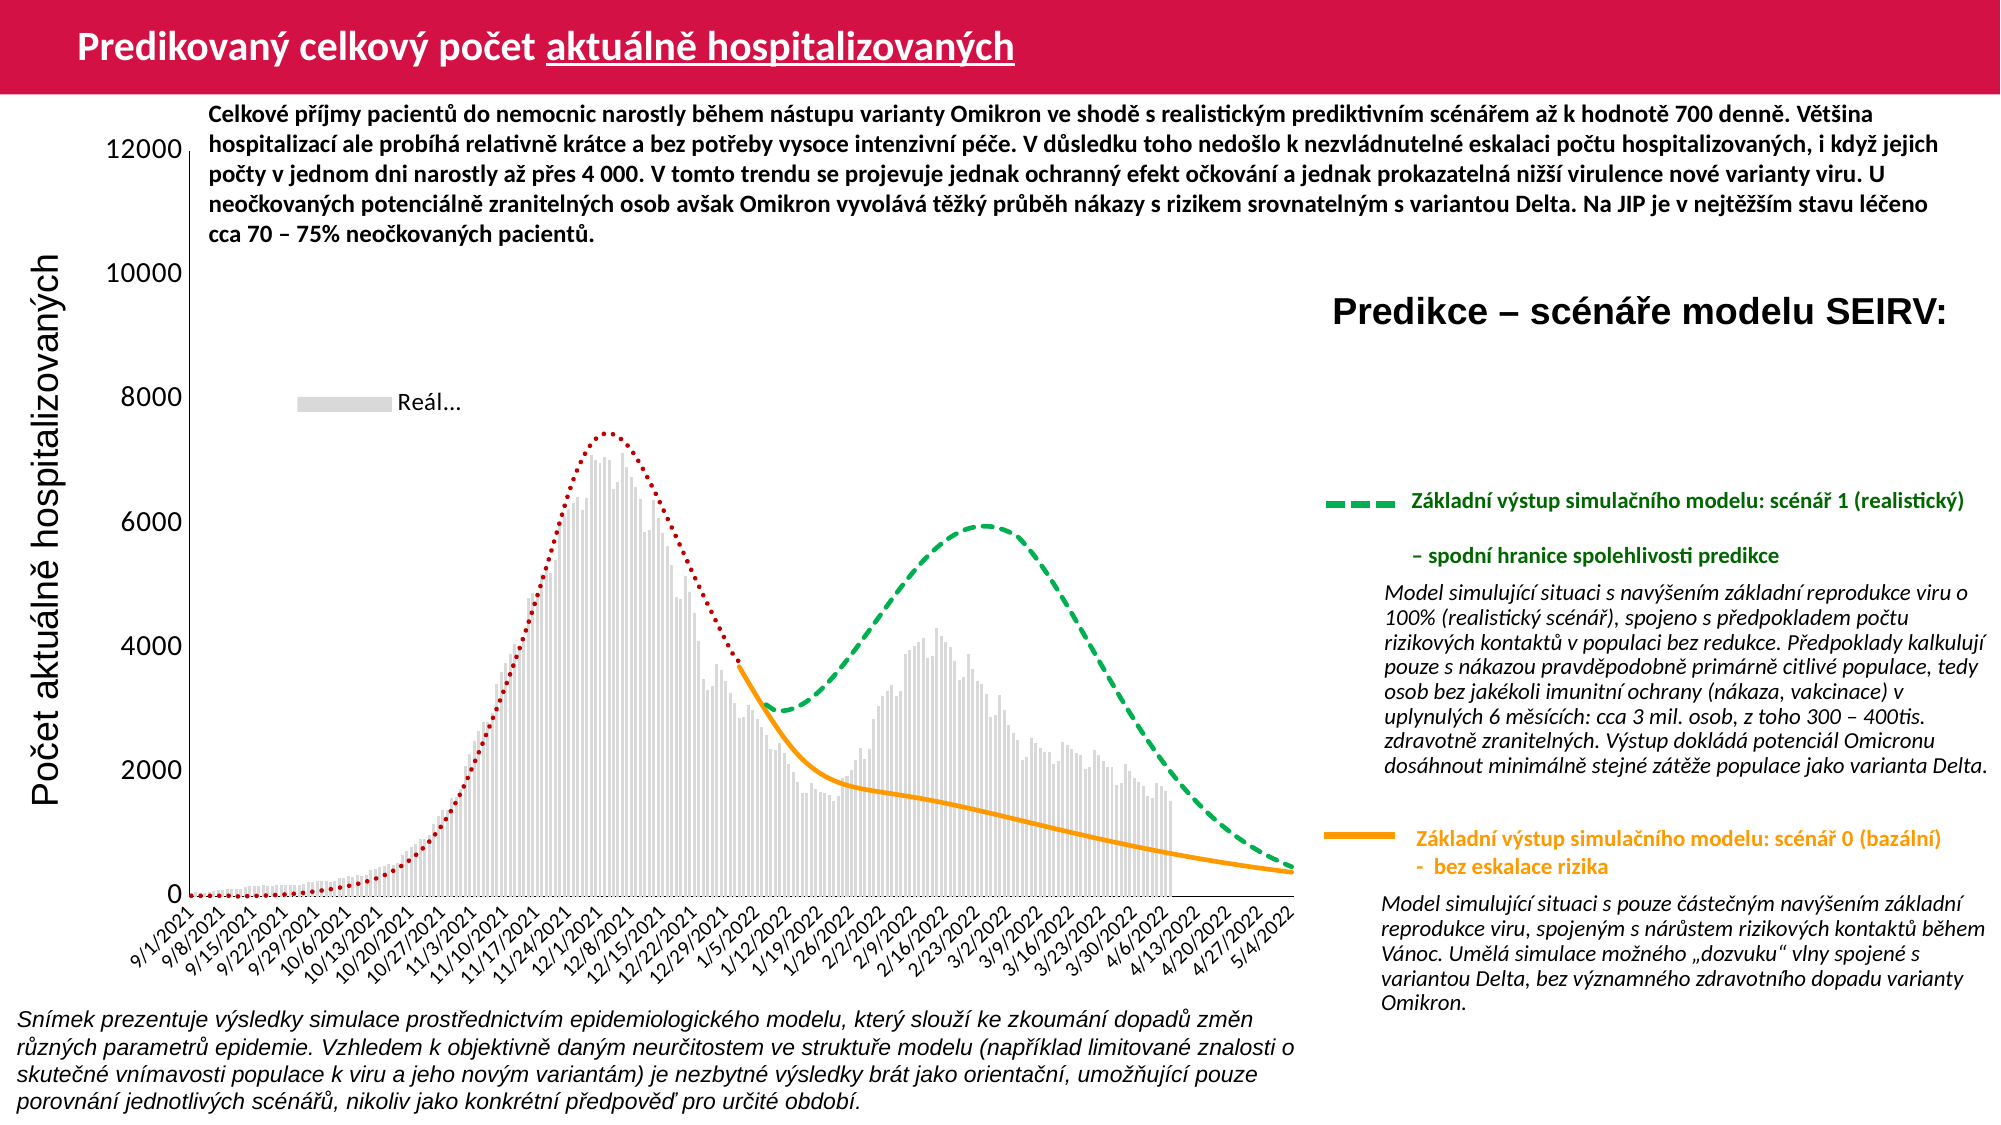

# Predikovaný celkový počet aktuálně hospitalizovaných
Celkové příjmy pacientů do nemocnic narostly během nástupu varianty Omikron ve shodě s realistickým prediktivním scénářem až k hodnotě 700 denně. Většina hospitalizací ale probíhá relativně krátce a bez potřeby vysoce intenzivní péče. V důsledku toho nedošlo k nezvládnutelné eskalaci počtu hospitalizovaných, i když jejich počty v jednom dni narostly až přes 4 000. V tomto trendu se projevuje jednak ochranný efekt očkování a jednak prokazatelná nižší virulence nové varianty viru. U neočkovaných potenciálně zranitelných osob avšak Omikron vyvolává těžký průběh nákazy s rizikem srovnatelným s variantou Delta. Na JIP je v nejtěžším stavu léčeno cca 70 – 75% neočkovaných pacientů.

### Chart

| Category | Reálná data | B | V2 | C |
|---|---|---|---|---|
| 44440 | 63.0 | 10.906399302941281 | None | None |
| 44441 | 66.0 | 11.006864666764159 | None | None |
| 44442 | 64.0 | 11.101992696116213 | None | None |
| 44443 | 61.0 | 11.191995222849073 | None | None |
| 44444 | 69.0 | 11.277564086019993 | None | None |
| 44445 | 92.0 | 11.359158608422149 | None | None |
| 44446 | 97.0 | 11.436617888015462 | None | None |
| 44447 | 102.0 | 11.509818893886404 | None | None |
| 44448 | 113.0 | 11.646570369688561 | None | None |
| 44449 | 117.0 | 11.832105954177678 | None | None |
| 44450 | 115.0 | 0.8949577456948639 | None | None |
| 44451 | 127.0 | 2.371296230458519 | None | None |
| 44452 | 157.0 | 4.034043317106558 | None | None |
| 44453 | 164.0 | 5.92348408893816 | None | None |
| 44454 | 168.0 | 8.081438184114122 | None | None |
| 44455 | 166.0 | 10.548950677150492 | None | None |
| 44456 | 182.0 | 13.365088119747037 | None | None |
| 44457 | 161.0 | 16.565388625336457 | None | None |
| 44458 | 164.0 | 20.18356763185656 | None | None |
| 44459 | 185.0 | 24.251389765433135 | None | None |
| 44460 | 180.0 | 28.798417478055516 | None | None |
| 44461 | 182.0 | 33.852564097667035 | None | None |
| 44462 | 183.0 | 39.43911002823516 | None | None |
| 44463 | 188.0 | 45.5801573933882 | None | None |
| 44464 | 188.0 | 52.29651086623679 | None | None |
| 44465 | 197.0 | 59.60940652443379 | None | None |
| 44466 | 229.0 | 67.54055334857011 | None | None |
| 44467 | 226.0 | 76.11119161354634 | None | None |
| 44468 | 253.0 | 85.34247803103788 | None | None |
| 44469 | 251.0 | 95.25597104207137 | None | None |
| 44470 | 244.0 | 105.87341417016626 | None | None |
| 44471 | 234.0 | 117.21725535991835 | None | None |
| 44472 | 247.0 | 129.3121543738431 | None | None |
| 44473 | 302.0 | 142.18509122340515 | None | None |
| 44474 | 302.0 | 155.86444570218077 | None | None |
| 44475 | 327.0 | 170.38112923376454 | None | None |
| 44476 | 316.0 | 185.7672835919103 | None | None |
| 44477 | 344.0 | 202.0563427946607 | None | None |
| 44478 | 333.0 | 219.82063099405758 | None | None |
| 44479 | 350.0 | 239.51690508056987 | None | None |
| 44480 | 425.0 | 261.4814641773013 | None | None |
| 44481 | 444.0 | 285.99413063722886 | None | None |
| 44482 | 470.0 | 313.3189035462547 | None | None |
| 44483 | 496.0 | 343.7227286395499 | None | None |
| 44484 | 527.0 | 377.48509874539343 | None | None |
| 44485 | 515.0 | 414.89630397024024 | None | None |
| 44486 | 543.0 | 456.2614371712018 | None | None |
| 44487 | 665.0 | 501.8985344868944 | None | None |
| 44488 | 733.0 | 552.144990918615 | None | None |
| 44489 | 795.0 | 607.3566007312277 | None | None |
| 44490 | 851.0 | 667.913578948907 | None | None |
| 44491 | 922.0 | 734.2242057568554 | None | None |
| 44492 | 929.0 | 806.7146208866916 | None | None |
| 44493 | 993.0 | 885.8201031394769 | None | None |
| 44494 | 1175.0 | 972.0040577502587 | None | None |
| 44495 | 1296.0 | 1065.7685749287702 | None | None |
| 44496 | 1400.0 | 1167.6588385879973 | None | None |
| 44497 | 1395.0 | 1278.2589346195448 | None | None |
| 44498 | 1581.0 | 1398.1893891890713 | None | None |
| 44499 | 1599.0 | 1528.106955034588 | None | None |
| 44500 | 1731.0 | 1668.708848986198 | None | None |
| 44501 | 2107.0 | 1820.734357492027 | None | None |
| 44502 | 2298.0 | 1980.87997816113 | None | None |
| 44503 | 2500.0 | 2146.681995405186 | None | None |
| 44504 | 2665.0 | 2316.665756239108 | None | None |
| 44505 | 2806.0 | 2489.905772435759 | None | None |
| 44506 | 2802.0 | 2665.715105159623 | None | None |
| 44507 | 2955.0 | 2843.520504456946 | None | None |
| 44508 | 3416.0 | 3022.791958057698 | None | None |
| 44509 | 3622.0 | 3204.870052051982 | None | None |
| 44510 | 3765.0 | 3390.706141087523 | None | None |
| 44511 | 3897.0 | 3580.8811372896685 | None | None |
| 44512 | 4060.0 | 3775.7719046470284 | None | None |
| 44513 | 3999.0 | 3975.6978471291504 | None | None |
| 44514 | 4146.0 | 4180.9563949033 | None | None |
| 44515 | 4805.0 | 4391.81914708109 | None | None |
| 44516 | 4889.0 | 4608.570829041194 | None | None |
| 44517 | 4826.0 | 4831.609761951404 | None | None |
| 44518 | 5200.0 | 5056.235867288886 | None | None |
| 44519 | 5319.0 | 5287.273004723619 | None | None |
| 44520 | 5207.0 | 5524.786305708737 | None | None |
| 44521 | 5420.0 | 5768.751579766575 | None | None |
| 44522 | 6030.0 | 6019.06623000649 | None | None |
| 44523 | 6135.0 | 6264.202257883411 | None | None |
| 44524 | 6238.0 | 6495.352917039465 | None | None |
| 44525 | 6343.0 | 6700.51276701498 | None | None |
| 44526 | 6437.0 | 6883.099885660606 | None | None |
| 44527 | 6217.0 | 7041.576109522965 | None | None |
| 44528 | 6418.0 | 7175.199576569347 | None | None |
| 44529 | 7105.0 | 7283.71254141439 | None | None |
| 44530 | 7028.0 | 7367.253537197243 | None | None |
| 44531 | 6981.0 | 7426.290164312327 | None | None |
| 44532 | 7073.0 | 7453.992436028436 | None | None |
| 44533 | 7035.0 | 7458.90250445482 | None | None |
| 44534 | 6561.0 | 7442.231298014527 | None | None |
| 44535 | 6668.0 | 7405.286050696477 | None | None |
| 44536 | 7138.0 | 7349.38272869938 | None | None |
| 44537 | 6914.0 | 7276.046536365568 | None | None |
| 44538 | 6761.0 | 7187.324842823798 | None | None |
| 44539 | 6592.0 | 7077.9656119549145 | None | None |
| 44540 | 6400.0 | 6957.511323017284 | None | None |
| 44541 | 5871.0 | 6827.660361948038 | None | None |
| 44542 | 5897.0 | 6689.90528306028 | None | None |
| 44543 | 6383.0 | 6545.566916995402 | None | None |
| 44544 | 6098.0 | 6395.821208433149 | None | None |
| 44545 | 5848.0 | 6241.789032590138 | None | None |
| 44546 | 5646.0 | 6091.070794799853 | None | None |
| 44547 | 5337.0 | 5937.692266628139 | None | None |
| 44548 | 4817.0 | 5782.416782838866 | None | None |
| 44549 | 4798.0 | 5625.898537820539 | None | None |
| 44550 | 5158.0 | 5468.705902160429 | None | None |
| 44551 | 4908.0 | 5311.322446551634 | None | None |
| 44552 | 4563.0 | 5154.176512544627 | None | None |
| 44553 | 4113.0 | 5003.166618193593 | None | None |
| 44554 | 3501.0 | 4852.807512133053 | None | None |
| 44555 | 3332.0 | 4703.407796772362 | None | None |
| 44556 | 3388.0 | 4555.255125364002 | None | None |
| 44557 | 3749.0 | 4408.604537529669 | None | None |
| 44558 | 3655.0 | 4263.672018311634 | None | None |
| 44559 | 3473.0 | 4120.6491506341135 | None | None |
| 44560 | 3278.0 | 3984.176168487119 | None | None |
| 44561 | 3115.0 | 3847.998195075881 | None | None |
| 44562 | 2870.0 | 3779.6664392780617 | 3700.6507747265746 | None |
| 44563 | 2890.0 | 3712.478890715603 | 3575.1741734672187 | None |
| 44564 | 3090.0 | None | 3451.8212327057445 | None |
| 44565 | 2996.0 | None | 3330.7068009852164 | None |
| 44566 | 2852.0 | None | 3211.9302602029843 | None |
| 44567 | 2728.0 | None | 3095.5777981525 | None |
| 44568 | 2608.0 | None | 2981.7236110340596 | 3088.318636930941 |
| 44569 | 2375.0 | None | 2870.430804731334 | 3040.8462170980793 |
| 44570 | 2351.0 | None | 2761.75178477445 | 2993.3737972652175 |
| 44571 | 2477.0 | None | 2655.731937044354 | 2988.102140640001 |
| 44572 | 2312.0 | None | 2554.4562197140135 | 2991.952970828213 |
| 44573 | 2127.0 | None | 2459.3353668178756 | 3004.7346475705394 |
| 44574 | 2002.0 | None | 2371.0372711414566 | 3026.165216862714 |
| 44575 | 1850.0 | None | 2289.776494986346 | 3055.9312389224992 |
| 44576 | 1662.0 | None | 2215.5165377155563 | 3093.6707343456947 |
| 44577 | 1668.0 | None | 2148.0834435121055 | 3139.0058771379177 |
| 44578 | 1827.0 | None | 2087.2255968651843 | 3191.5623812651497 |
| 44579 | 1738.0 | None | 2032.6247191234634 | 3250.89042506187 |
| 44580 | 1683.0 | None | 1983.9103024905469 | 3316.3655857584467 |
| 44581 | 1660.0 | None | 1940.66186690772 | 3387.3271561960128 |
| 44582 | 1637.0 | None | 1902.4486812179314 | 3463.1852683283782 |
| 44583 | 1538.0 | None | 1868.8246095161314 | 3543.4191327859157 |
| 44584 | 1614.0 | None | 1839.3504224163478 | 3627.553847273822 |
| 44585 | 1912.0 | None | 1813.6078448600438 | 3715.1465031019447 |
| 44586 | 1944.0 | None | 1791.155239124914 | 3805.7704950908455 |
| 44587 | 2035.0 | None | 1771.4717173397223 | 3898.9857757511704 |
| 44588 | 2201.0 | None | 1754.0398397381919 | 3994.3566193963084 |
| 44589 | 2385.0 | None | 1738.4116843504075 | 4091.466021899937 |
| 44590 | 2212.0 | None | 1724.2103779239621 | 4189.90405952551 |
| 44591 | 2380.0 | None | 1711.1166117689927 | 4289.274697693449 |
| 44592 | 2865.0 | None | 1698.8592428521192 | 4389.187510591015 |
| 44593 | 3065.0 | None | 1687.2045233318547 | 4489.252089311949 |
| 44594 | 3222.0 | None | 1675.9371042929931 | 4589.0704846952885 |
| 44595 | 3302.0 | None | 1664.869161789238 | 4688.237281881906 |
| 44596 | 3410.0 | None | 1653.8477541666703 | 4786.3421252342905 |
| 44597 | 3221.0 | None | 1642.7470920830847 | 4882.968221183342 |
| 44598 | 3304.0 | None | 1631.4708726549152 | 4977.696023618282 |
| 44599 | 3913.0 | None | 1619.9457783617115 | 5070.109073293177 |
| 44600 | 3966.0 | None | 1608.1164182539667 | 5159.794135457922 |
| 44601 | 4026.0 | None | 1595.9449655972949 | 5246.360870213168 |
| 44602 | 4092.0 | None | 1583.4076573575637 | 5329.434778305182 |
| 44603 | 4164.0 | None | 1570.4921465617324 | 5408.656805667319 |
| 44604 | 3839.0 | None | 1557.1936812698143 | 5483.682133449928 |
| 44605 | 3867.0 | None | 1543.5146610912532 | 5554.187757250009 |
| 44606 | 4326.0 | None | 1529.465573556152 | 5619.873198620198 |
| 44607 | 4192.0 | None | 1515.0626691981035 | 5680.4600548025755 |
| 44608 | 4097.0 | None | 1500.3251814739967 | 5735.694811595593 |
| 44609 | 4023.0 | None | 1485.2719143283564 | 5785.350094037942 |
| 44610 | 3794.0 | None | 1469.9219746993942 | 5829.225878299638 |
| 44611 | 3486.0 | None | 1454.2938407099214 | 5867.150927432085 |
| 44612 | 3531.0 | None | 1438.4086354984333 | 5898.983852092206 |
| 44613 | 3911.0 | None | 1422.2891709801488 | 5924.6128282659165 |
| 44614 | 3663.0 | None | 1405.9581312714488 | 5943.957921327905 |
| 44615 | 3476.0 | None | 1389.438288681858 | 5956.97123788414 |
| 44616 | 3424.0 | None | 1372.751786301463 | 5963.635975914731 |
| 44617 | 3253.0 | None | 1355.9198274592077 | 5963.965938836718 |
| 44618 | 2898.0 | None | 1338.9626530210996 | 5958.005456861922 |
| 44619 | 2925.0 | None | 1321.8995366256718 | 5945.828983767486 |
| 44620 | 3248.0 | None | 1304.748006158184 | 5927.5403774987335 |
| 44621 | 3010.0 | None | 1287.5247882388517 | 5903.271843909648 |
| 44622 | 2767.0 | None | 1270.2458857563972 | 5873.182573969974 |
| 44623 | 2629.0 | None | 1252.926449351946 | 5837.456921387895 |
| 44624 | 2515.0 | None | 1235.5807168696324 | 5796.302529217161 |
| 44625 | 2200.0 | None | 1218.222075474118 | 5721.293478595077 |
| 44626 | 2251.0 | None | 1200.8630912989222 | 5639.82615330547 |
| 44627 | 2556.0 | None | 1183.5155950749959 | 5552.301521723745 |
| 44628 | 2472.0 | None | 1166.1907479387025 | 5459.1374021031315 |
| 44629 | 2398.0 | None | 1148.8991078898084 | 5360.76500269675 |
| 44630 | 2332.0 | None | 1131.650634839469 | 5257.625452610566 |
| 44631 | 2323.0 | None | 1114.4547199644016 | 5150.1663837637 |
| 44632 | 2137.0 | None | 1097.3202265277496 | 5038.838634318931 |
| 44633 | 2175.0 | None | 1080.255506726394 | 4924.093034559993 |
| 44634 | 2492.0 | None | 1063.268440468717 | 4806.37740667852 |
| 44635 | 2434.0 | None | 1046.366467241792 | 4686.1337523689435 |
| 44636 | 2373.0 | None | 1029.5566063788303 | 4563.795634997516 |
| 44637 | 2310.0 | None | 1012.8454816315909 | 4439.78577857678 |
| 44638 | 2281.0 | None | 996.2393313537096 | 4314.513884501667 |
| 44639 | 2051.0 | None | 979.7440345590727 | 4188.374701248445 |
| 44640 | 2089.0 | None | 963.3651175817939 | 4061.746352664687 |
| 44641 | 2357.0 | None | 947.1077834249895 | 3934.9889561398536 |
| 44642 | 2286.0 | None | 930.9769262680144 | 3808.4434843876916 |
| 44643 | 2189.0 | None | 914.977139085999 | 3682.4308454963116 |
| 44644 | 2086.0 | None | 899.1127285396112 | 3557.2512226259696 |
| 44645 | 2077.0 | None | 883.3877304505099 | 3433.1836230200342 |
| 44646 | 1802.0 | None | 867.805917951921 | 3310.485635381942 |
| 44647 | 1822.0 | None | 852.3708140264403 | 3189.393380770611 |
| 44648 | 2128.0 | None | 837.0857003522862 | 3070.1216401493266 |
| 44649 | 2027.0 | None | 821.9536228726886 | 2952.864129711249 |
| 44650 | 1914.0 | None | 806.9773978828188 | 2837.7939319823677 |
| 44651 | 1843.0 | None | 792.1596248687216 | 2725.064052491184 |
| 44652 | 1775.0 | None | 777.5026936495475 | 2614.808082312477 |
| 44653 | 1612.0 | None | 763.008791206327 | 2507.1409498796506 |
| 44654 | 1587.0 | None | 748.6799083873138 | 2402.1597472679905 |
| 44655 | 1821.0 | None | 734.5178463483468 | 2299.944615320004 |
| 44656 | 1786.0 | None | 720.5242228703241 | 2200.5596738867985 |
| 44657 | 1695.0 | None | 706.7004785302979 | 2104.0539837978185 |
| 44658 | 1539.0 | None | 693.0478827715542 | 2010.462528517539 |
| 44659 | None | None | 679.5675397204174 | 1919.8072038168154 |
| 44660 | None | None | 666.2603938359239 | 1832.0978058903906 |
| 44661 | None | None | 653.1272354528992 | 1747.333009416219 |
| 44662 | None | None | 640.168706168472 | 1665.5013277187873 |
| 44663 | None | None | 627.3853041517195 | 1586.5820488104803 |
| 44664 | None | None | 614.7773893510479 | 1510.5461417104389 |
| 44665 | None | None | 602.345188584629 | 1437.3571284583127 |
| 44666 | None | None | 590.0888005584105 | 1366.9719183763484 |
| 44667 | None | None | 578.008200789931 | 1299.3416017074128 |
| 44668 | None | None | 566.1032464836592 | 1234.4122007818728 |
| 44669 | None | None | 554.3736813082755 | 1172.1253771651125 |
| 44670 | None | None | 542.8191401232892 | 1112.4190942347063 |
| 44671 | None | None | 531.4391536193276 | 1055.2282348370304 |
| 44672 | None | None | 520.2331528662643 | 1000.4851742635323 |
| 44673 | None | None | 509.2004737883193 | 948.1203092753401 |
| 44674 | None | None | 498.3403615724418 | 898.06254419462 |
| 44675 | None | None | 487.65197498431246 | 850.2397352448792 |
| 44676 | None | None | 477.13439060995006 | 804.5790947087614 |
| 44677 | None | None | 466.7866070096584 | 761.0075565374899 |
| 44678 | None | None | 456.60754878387297 | 719.4521052291174 |
| 44679 | None | None | 446.59607053929705 | 679.8400698499998 |
| 44680 | None | None | 436.7509607806311 | 642.0993852704687 |
| 44681 | None | None | 427.070945707624 | 606.1588225555025 |
| 44682 | None | None | 417.55469291751564 | 571.9481905326935 |
| 44683 | None | None | 408.2008150123922 | 539.3985105435005 |
| 44684 | None | None | 399.00787311079813 | 508.44216635041766 |
| 44685 | None | None | 389.9743802629605 | 479.013031124654 |
Predikce – scénáře modelu SEIRV:
Základní výstup simulačního modelu: scénář 1 (realistický)
– spodní hranice spolehlivosti predikce
Počet aktuálně hospitalizovaných
Model simulující situaci s navýšením základní reprodukce viru o 100% (realistický scénář), spojeno s předpokladem počtu rizikových kontaktů v populaci bez redukce. Předpoklady kalkulují pouze s nákazou pravděpodobně primárně citlivé populace, tedy osob bez jakékoli imunitní ochrany (nákaza, vakcinace) v uplynulých 6 měsících: cca 3 mil. osob, z toho 300 – 400tis. zdravotně zranitelných. Výstup dokládá potenciál Omicronu dosáhnout minimálně stejné zátěže populace jako varianta Delta.
Základní výstup simulačního modelu: scénář 0 (bazální) -  bez eskalace rizika
Model simulující situaci s pouze částečným navýšením základní reprodukce viru, spojeným s nárůstem rizikových kontaktů během Vánoc. Umělá simulace možného „dozvuku“ vlny spojené s variantou Delta, bez významného zdravotního dopadu varianty Omikron.
Snímek prezentuje výsledky simulace prostřednictvím epidemiologického modelu, který slouží ke zkoumání dopadů změn různých parametrů epidemie. Vzhledem k objektivně daným neurčitostem ve struktuře modelu (například limitované znalosti o skutečné vnímavosti populace k viru a jeho novým variantám) je nezbytné výsledky brát jako orientační, umožňující pouze porovnání jednotlivých scénářů, nikoliv jako konkrétní předpověď pro určité období.